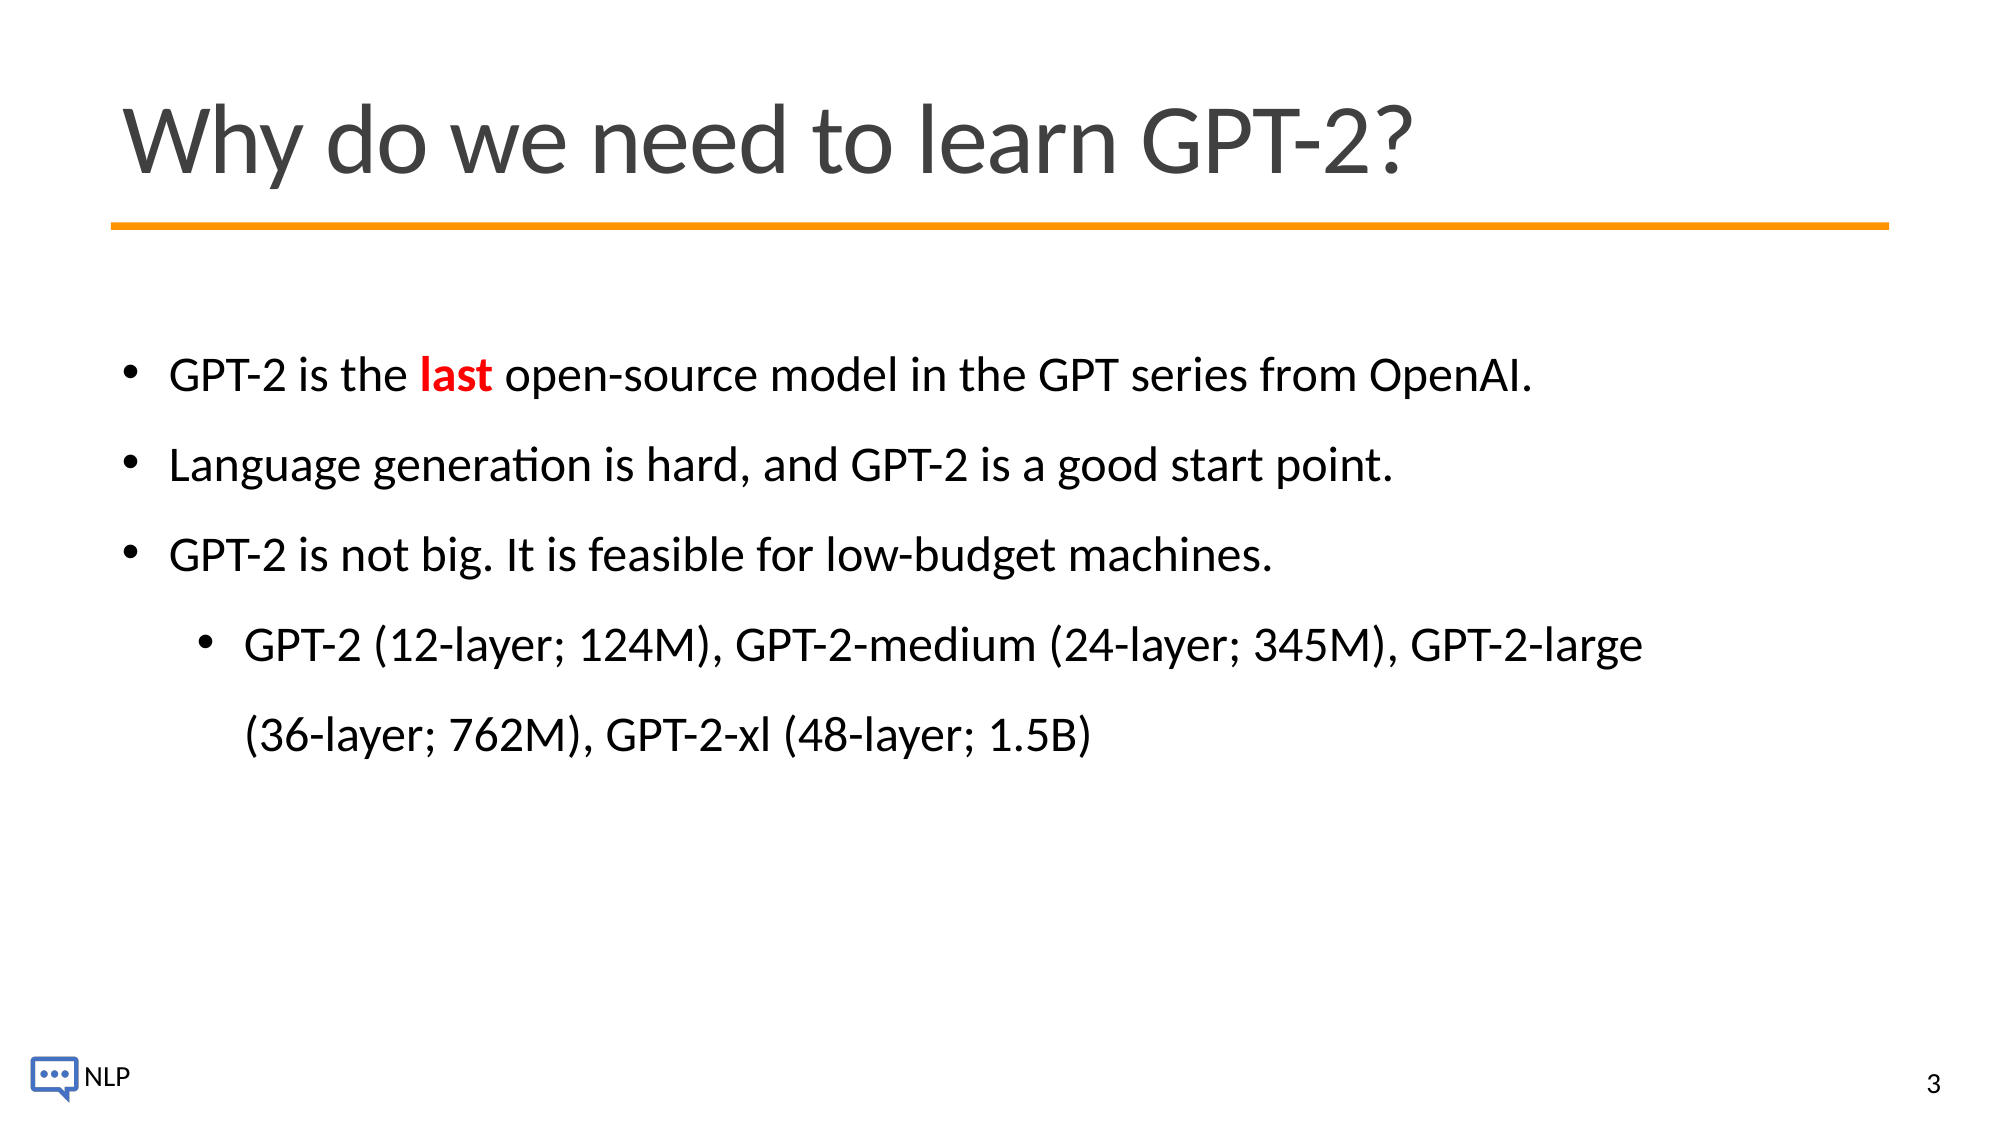

# Why do we need to learn GPT-2?
GPT-2 is the last open-source model in the GPT series from OpenAI.
Language generation is hard, and GPT-2 is a good start point.
GPT-2 is not big. It is feasible for low-budget machines.
GPT-2 (12-layer; 124M), GPT-2-medium (24-layer; 345M), GPT-2-large (36-layer; 762M), GPT-2-xl (48-layer; 1.5B)
3